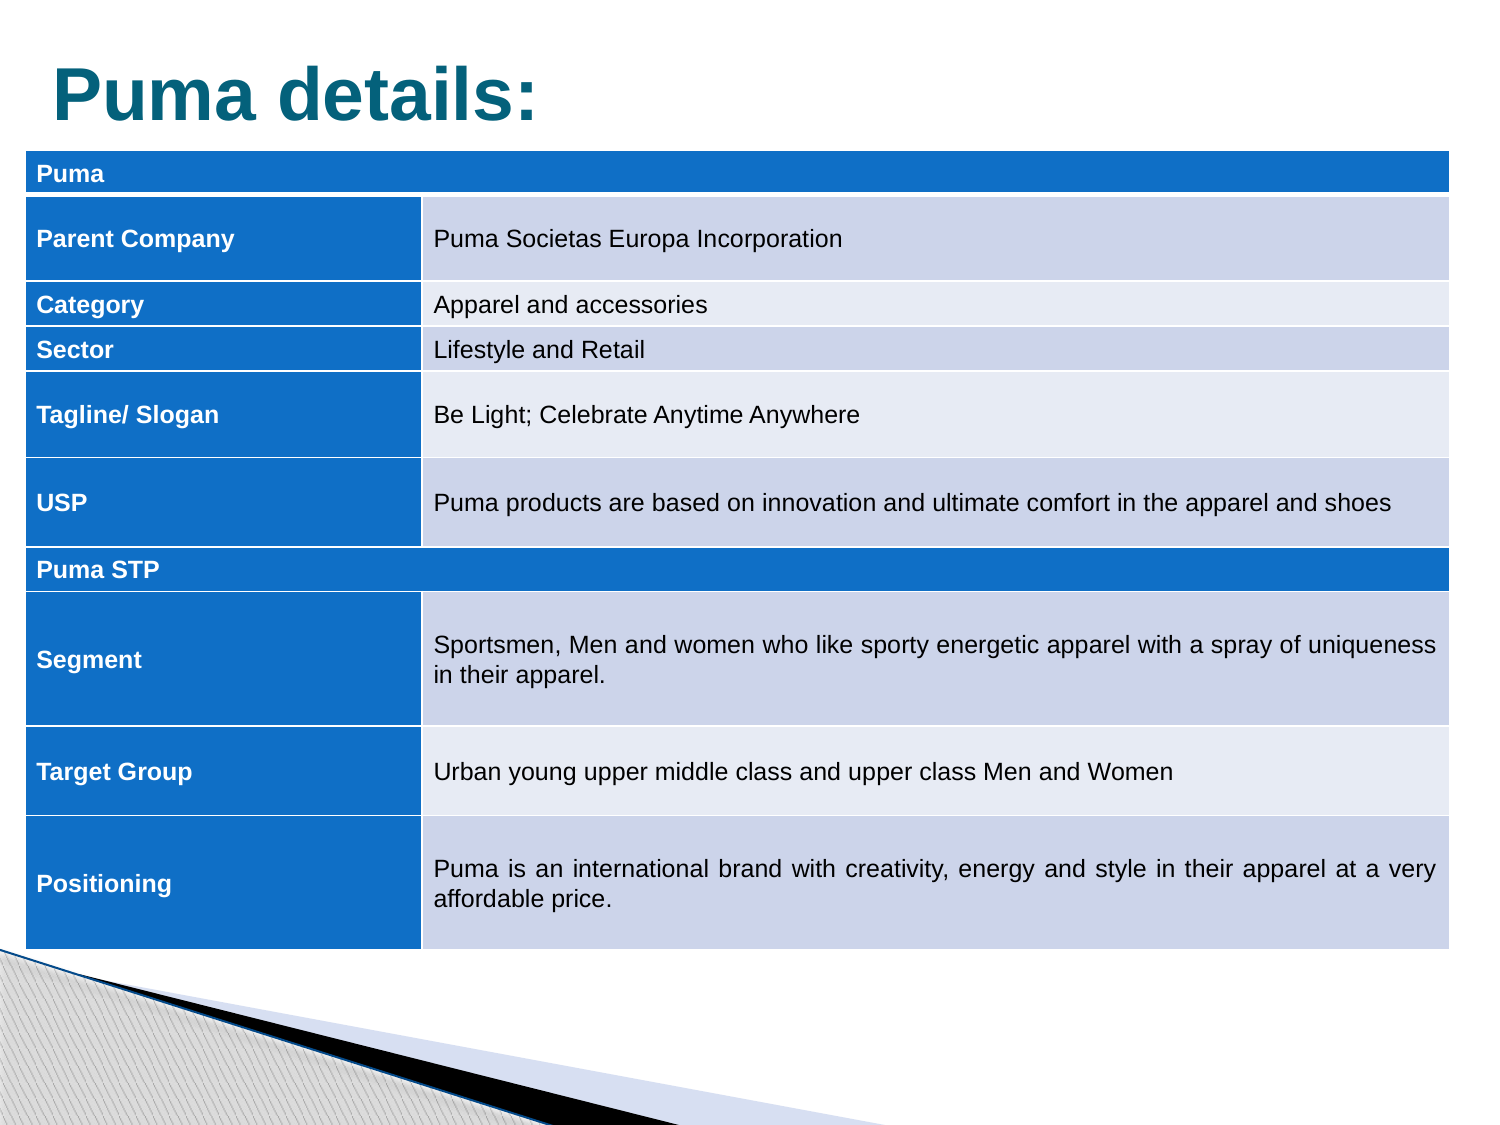

# Puma details:
| Puma |  |
| --- | --- |
| Parent Company | Puma Societas Europa Incorporation |
| Category | Apparel and accessories |
| Sector | Lifestyle and Retail |
| Tagline/ Slogan | Be Light; Celebrate Anytime Anywhere |
| USP | Puma products are based on innovation and ultimate comfort in the apparel and shoes |
| Puma STP |  |
| Segment | Sportsmen, Men and women who like sporty energetic apparel with a spray of uniqueness in their apparel. |
| Target Group | Urban young upper middle class and upper class Men and Women |
| Positioning | Puma is an international brand with creativity, energy and style in their apparel at a very affordable price. |